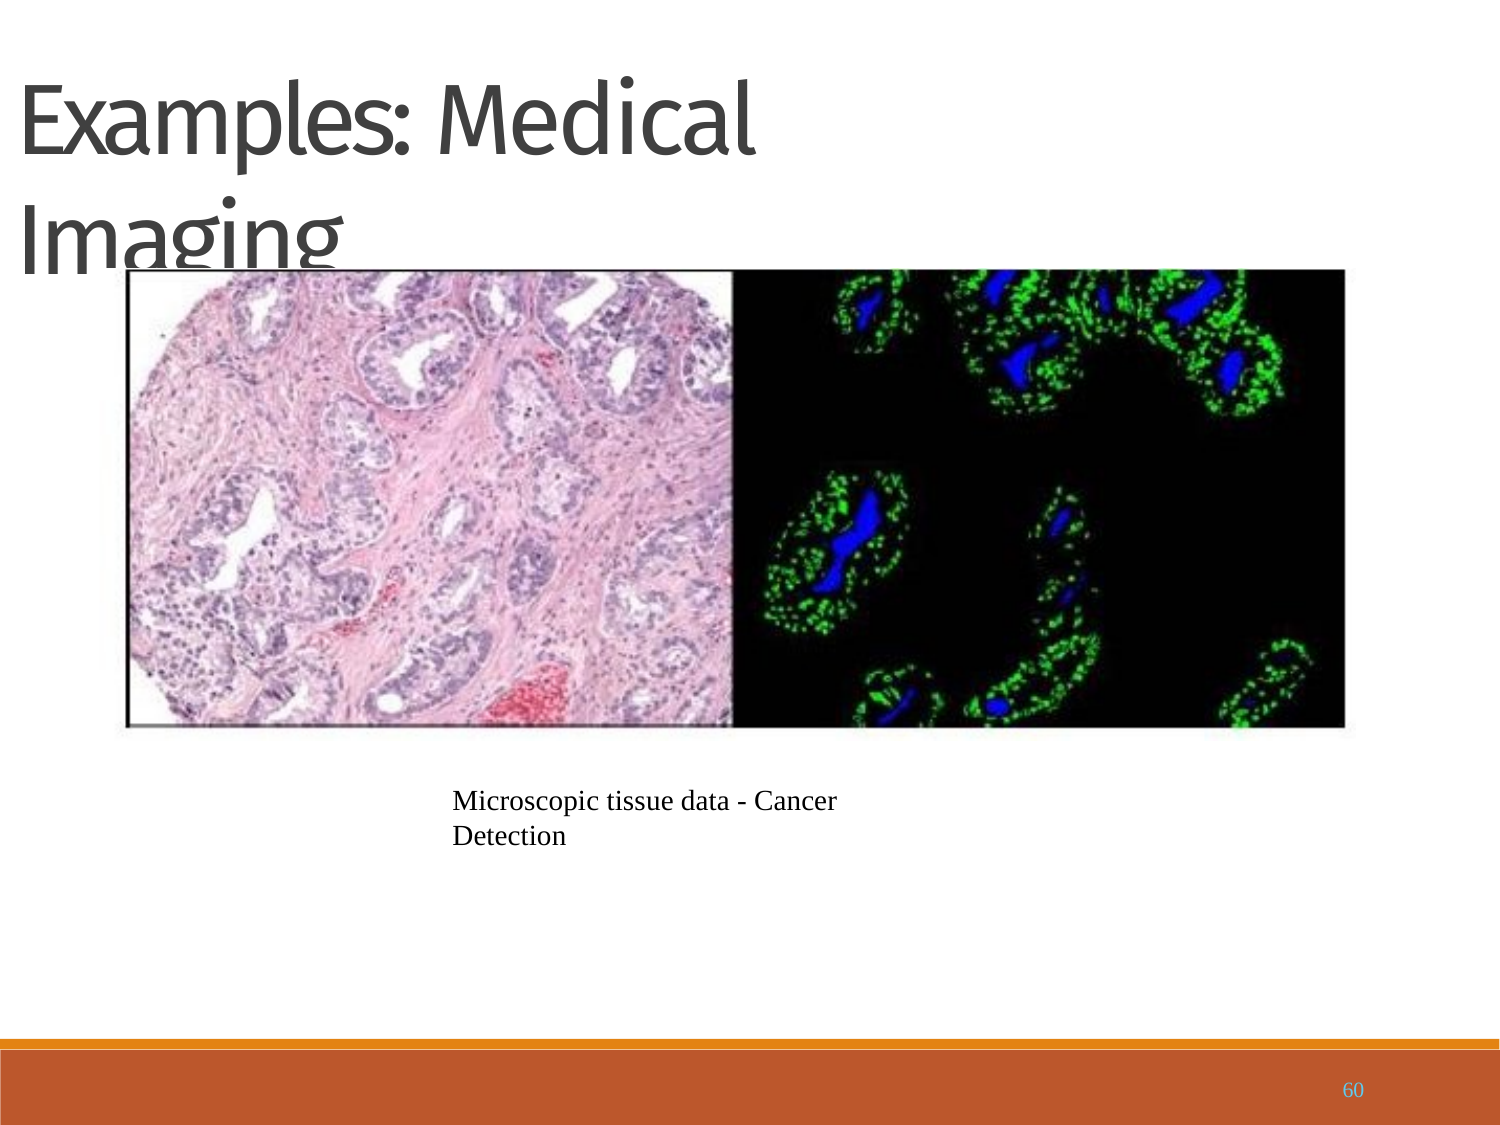

# Examples: Medical Imaging

Microscopic tissue data - Cancer Detection

60